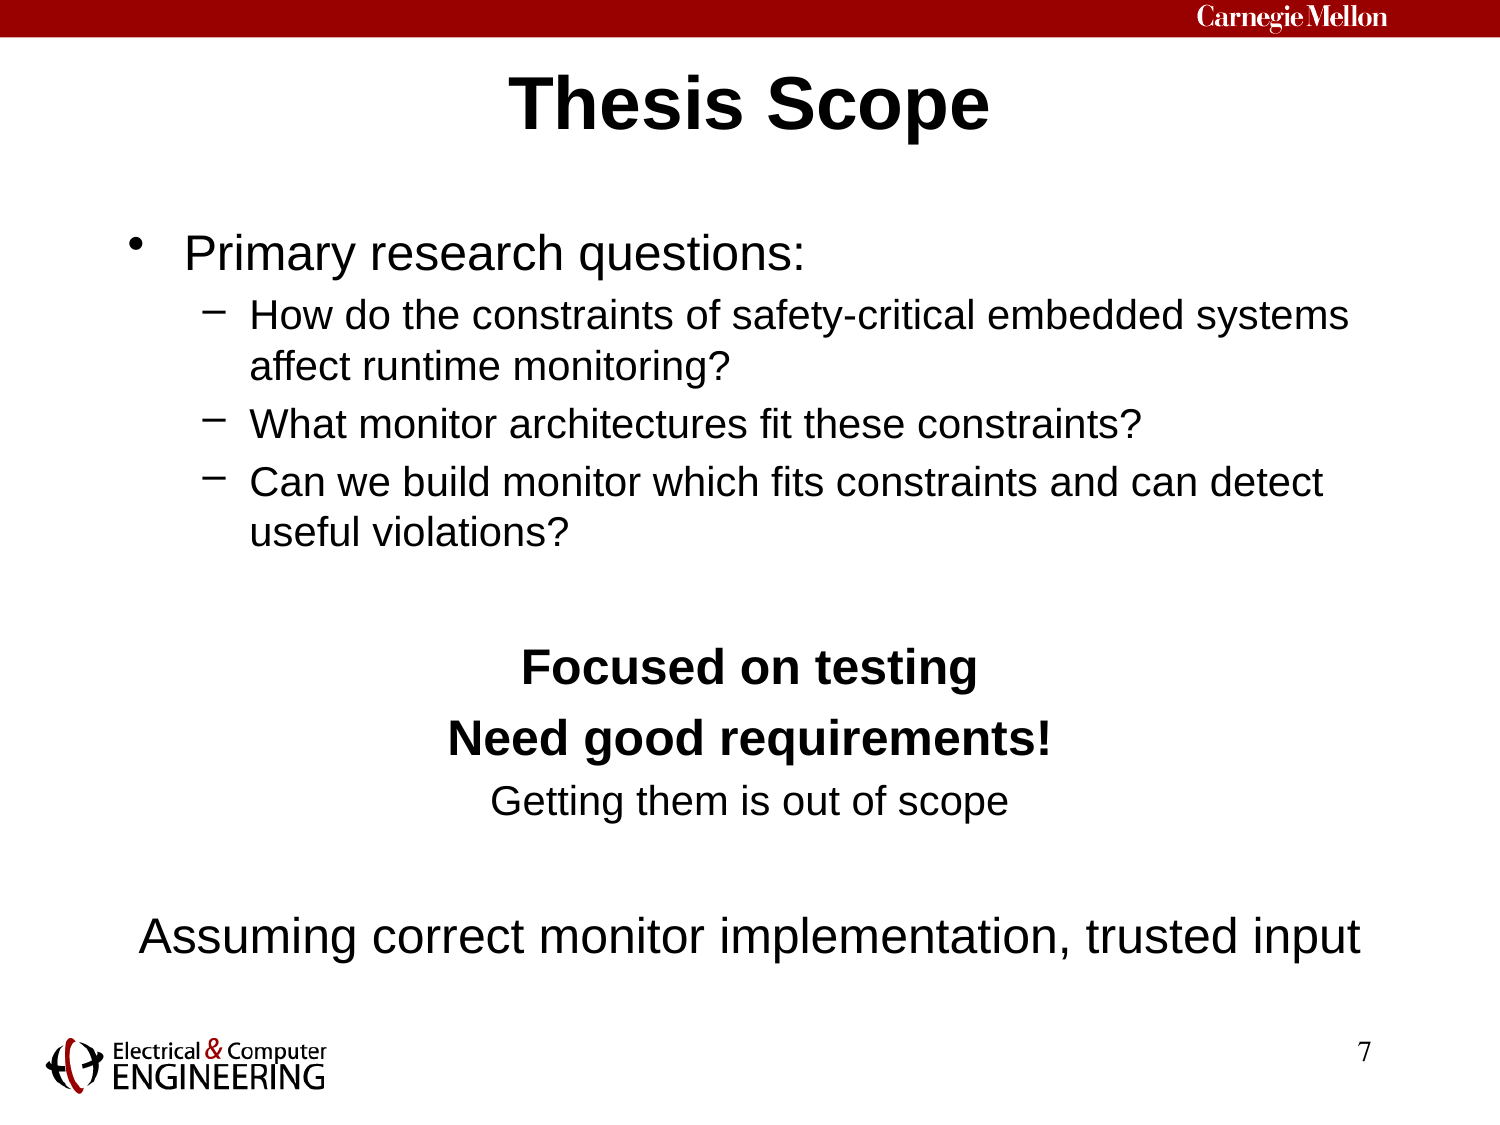

# Thesis Scope
Primary research questions:
How do the constraints of safety-critical embedded systems affect runtime monitoring?
What monitor architectures fit these constraints?
Can we build monitor which fits constraints and can detect useful violations?

Focused on testing
Need good requirements!
Getting them is out of scope

Assuming correct monitor implementation, trusted input
7